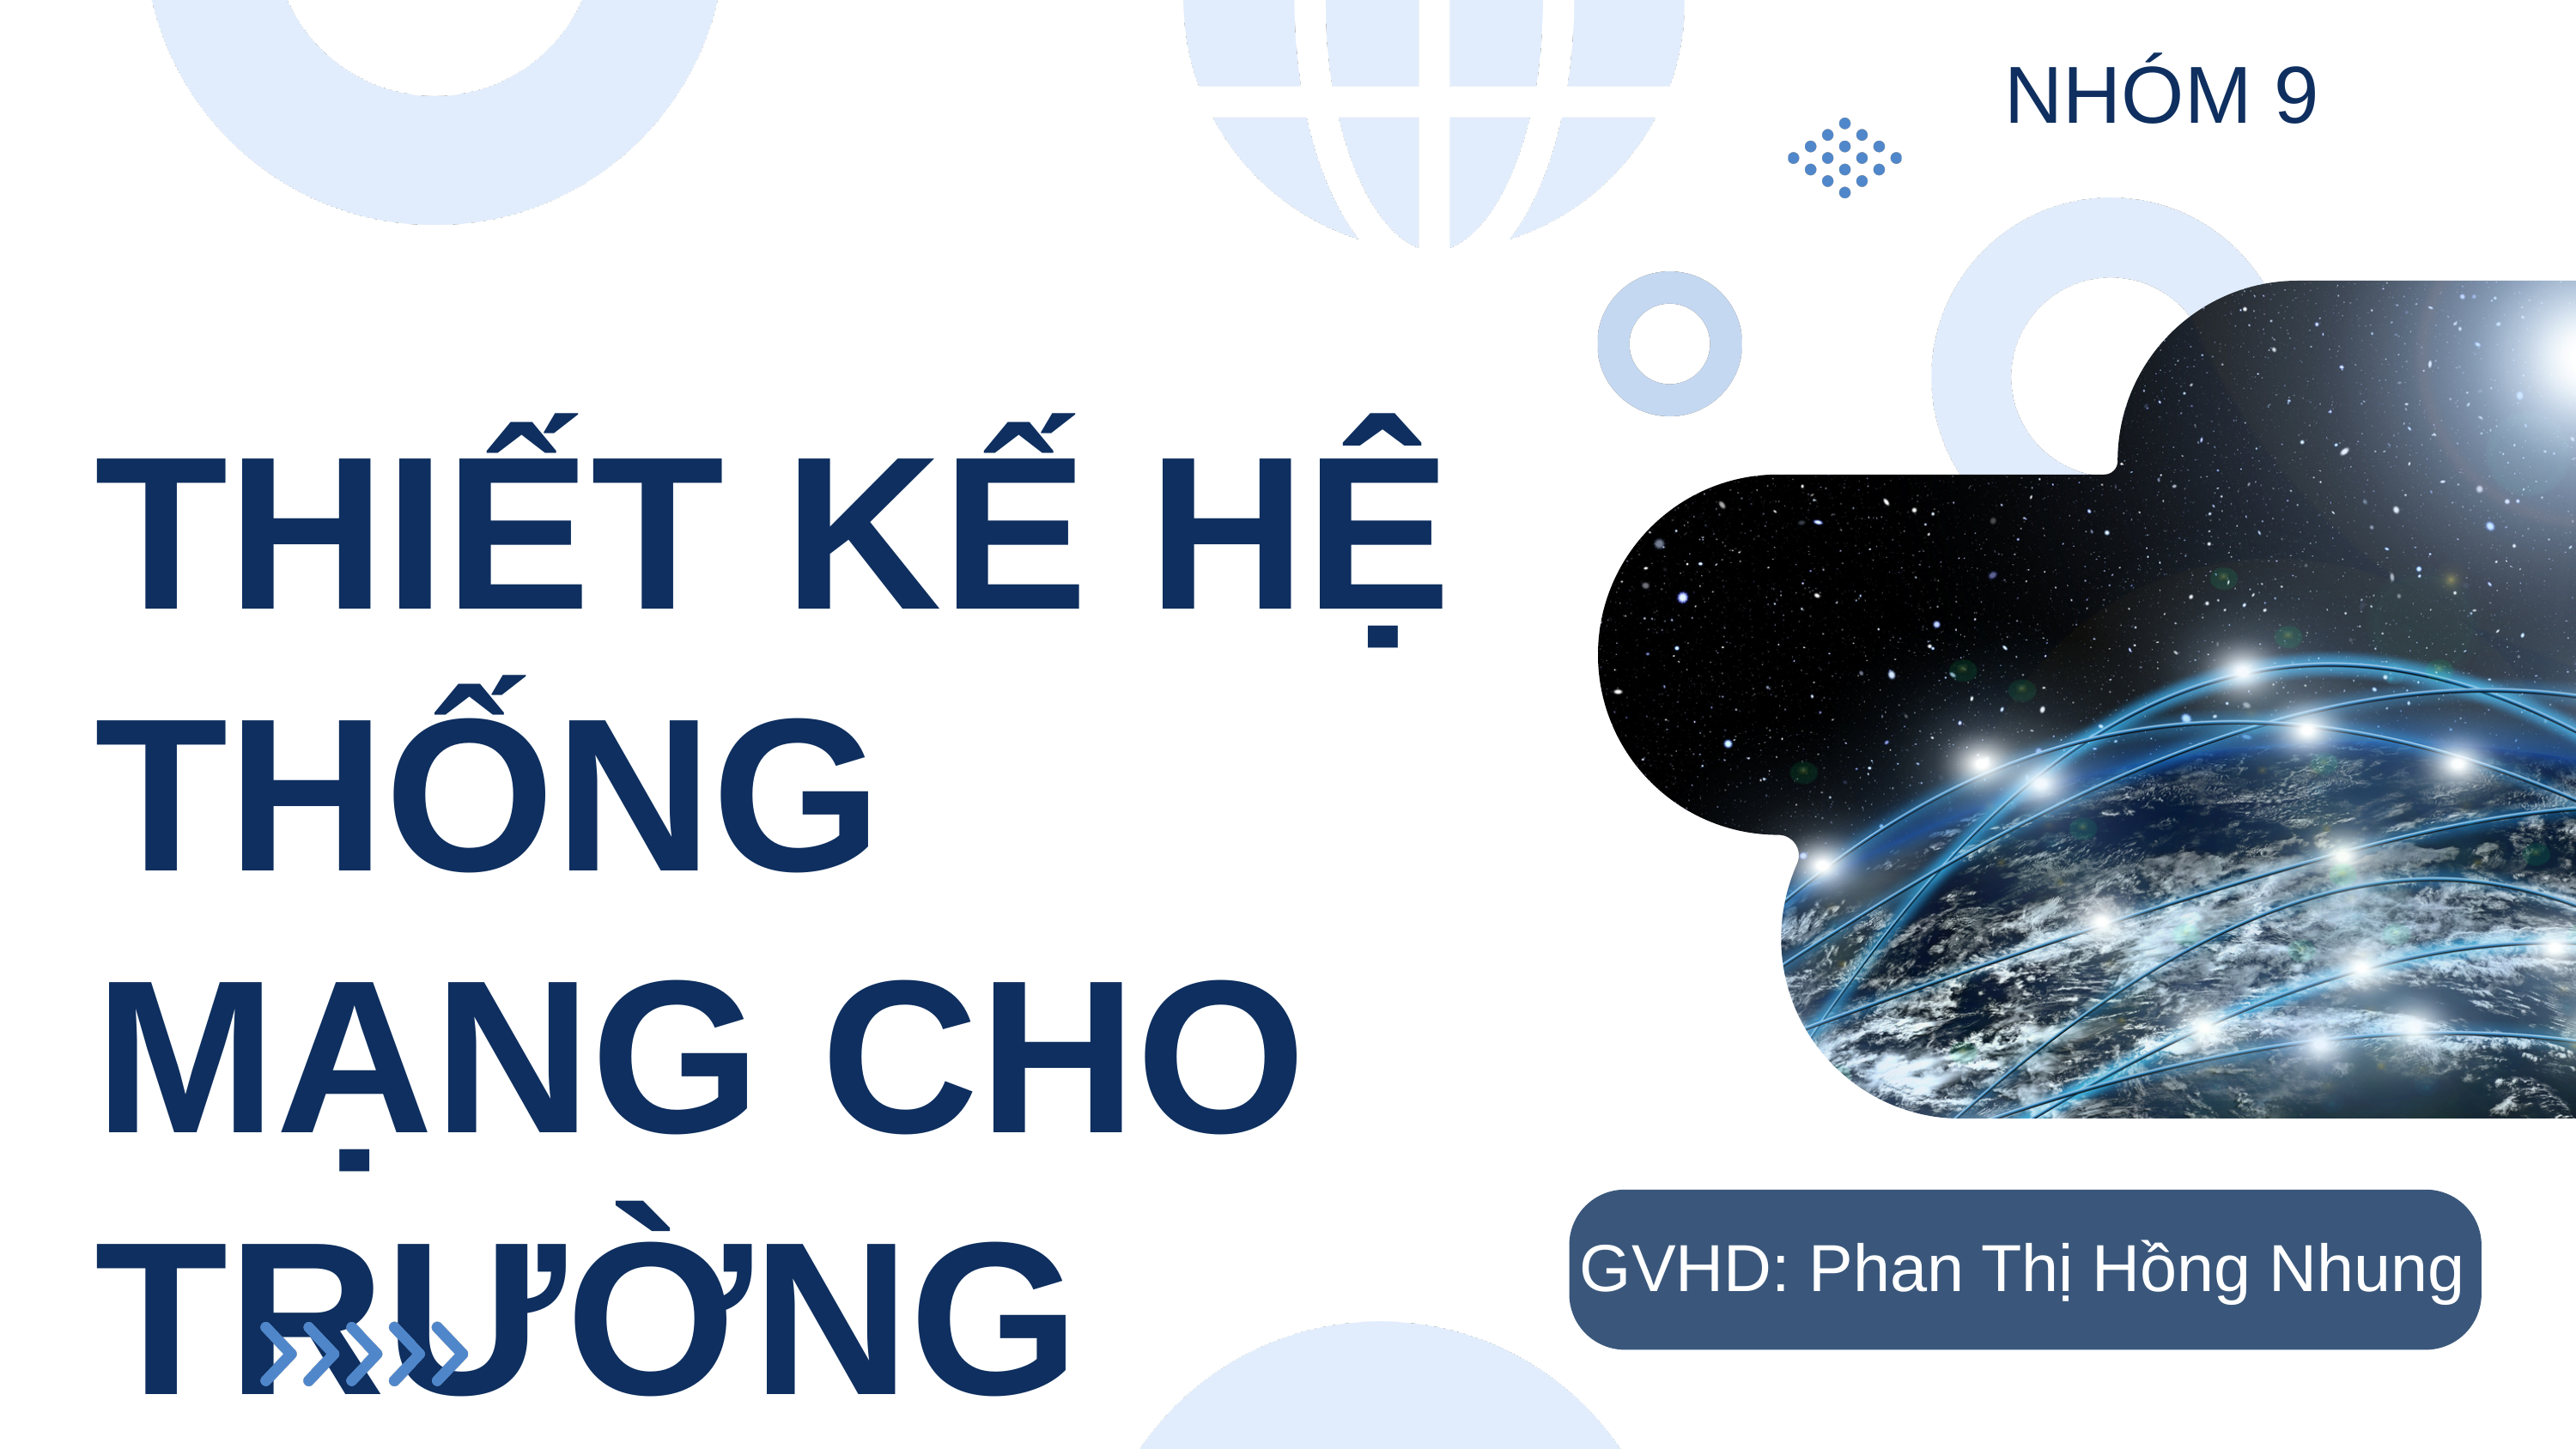

NHÓM 9

THIẾT KẾ HỆ THỐNG MẠNG CHO TRƯỜNG TIỂU HỌC

GVHD: Phan Thị Hồng Nhung